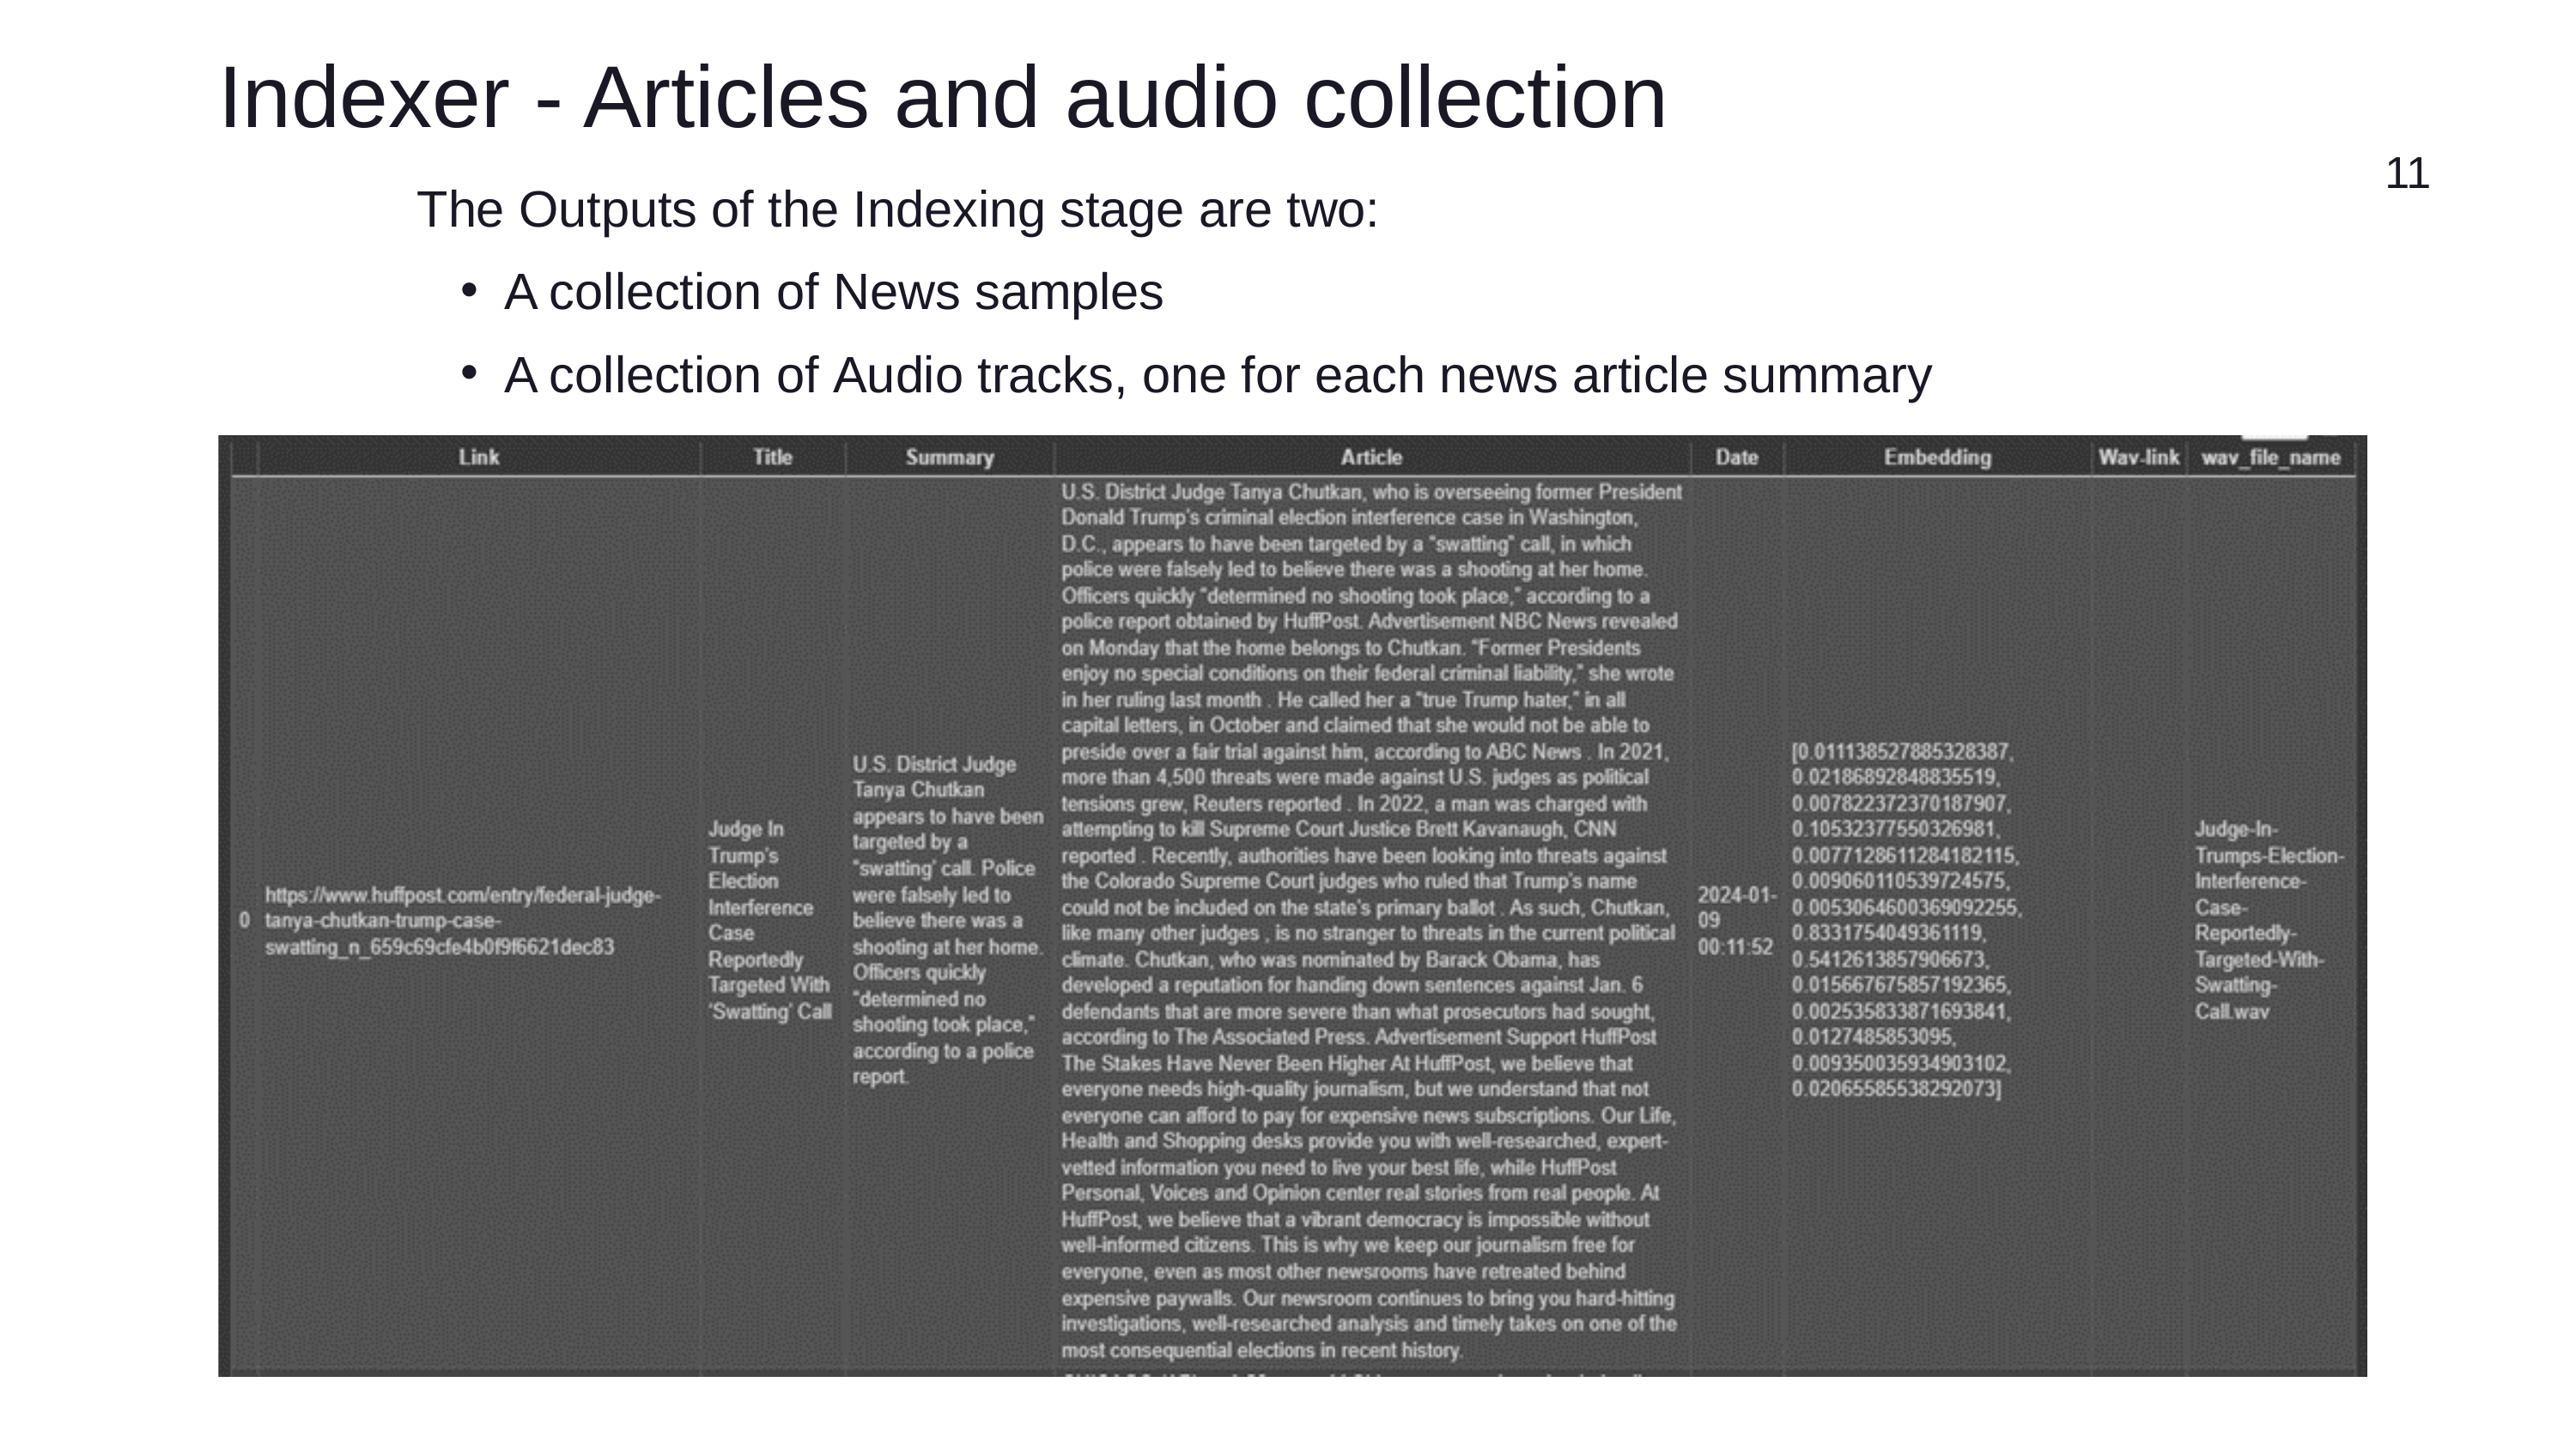

Indexer - Articles and audio collection
11
The Outputs of the Indexing stage are two:
A collection of News samples
A collection of Audio tracks, one for each news article summary